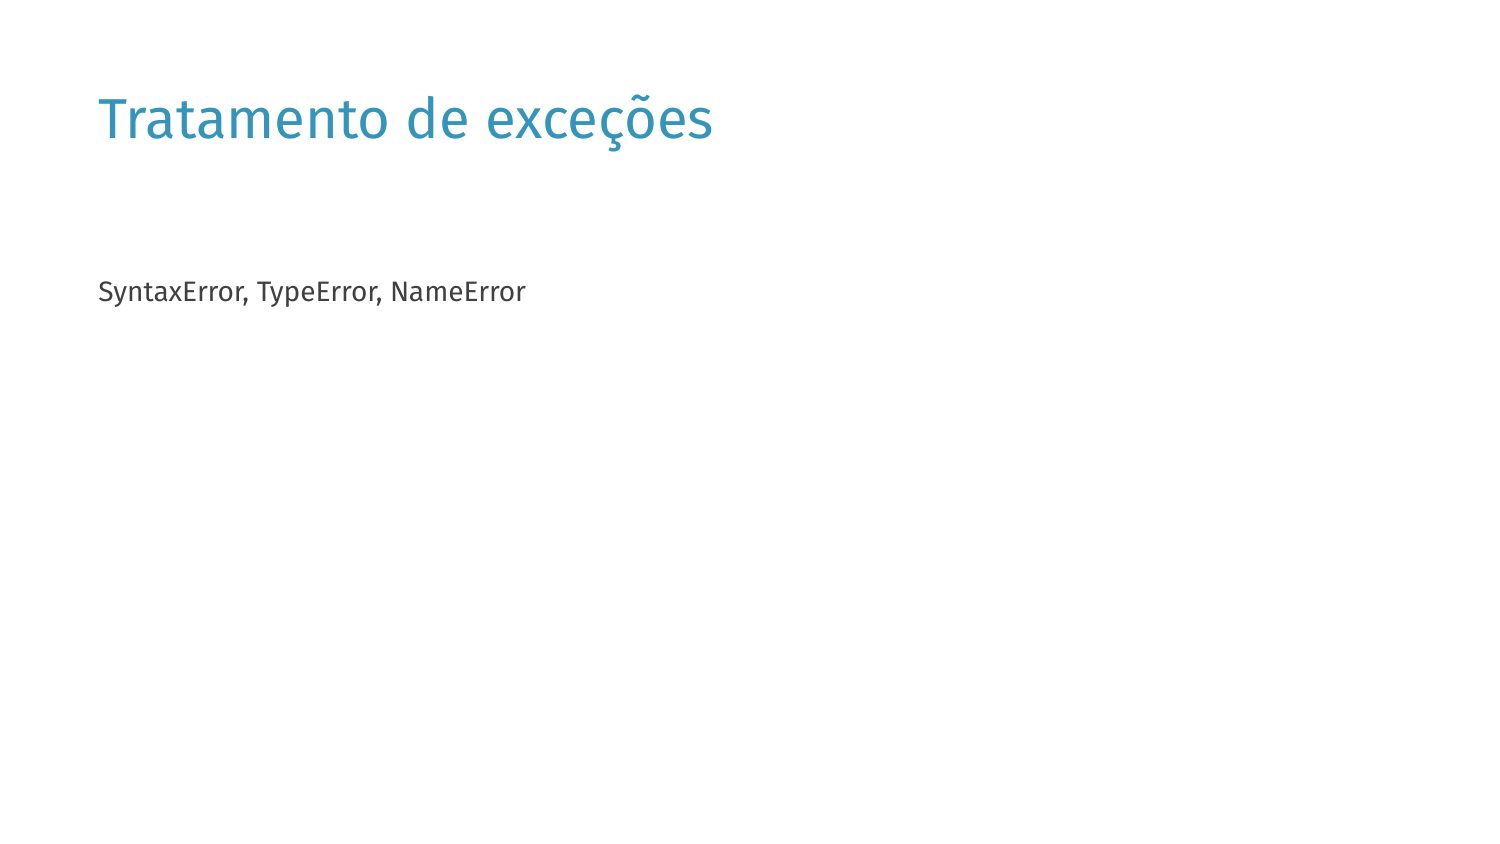

# Tratamento de exceções
SyntaxError, TypeError, NameError